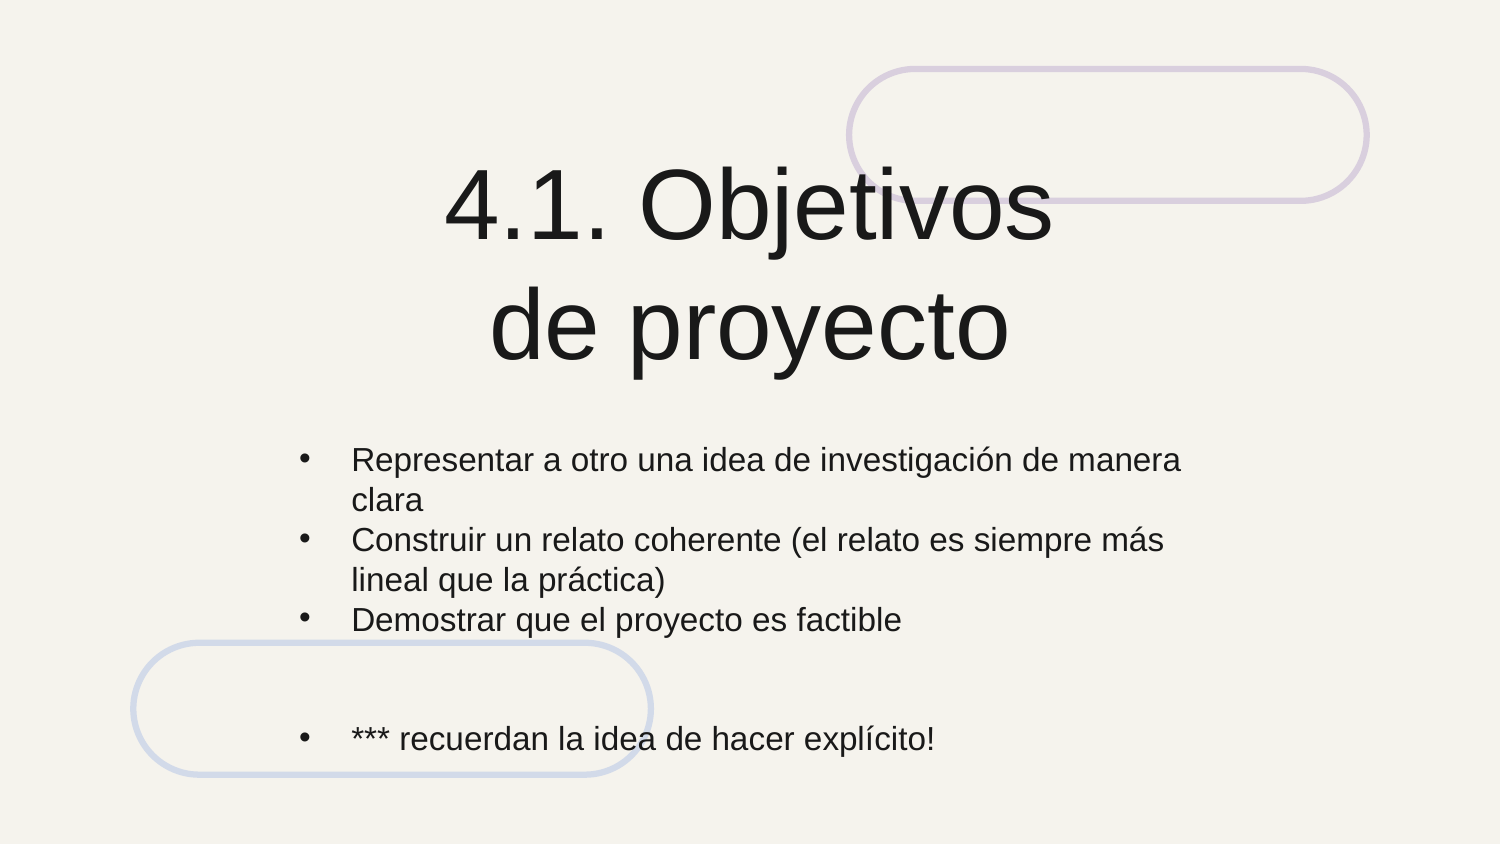

# 4.1. Objetivos de proyecto

Representar a otro una idea de investigación de manera clara
Construir un relato coherente (el relato es siempre más lineal que la práctica)
Demostrar que el proyecto es factible

*** recuerdan la idea de hacer explícito!